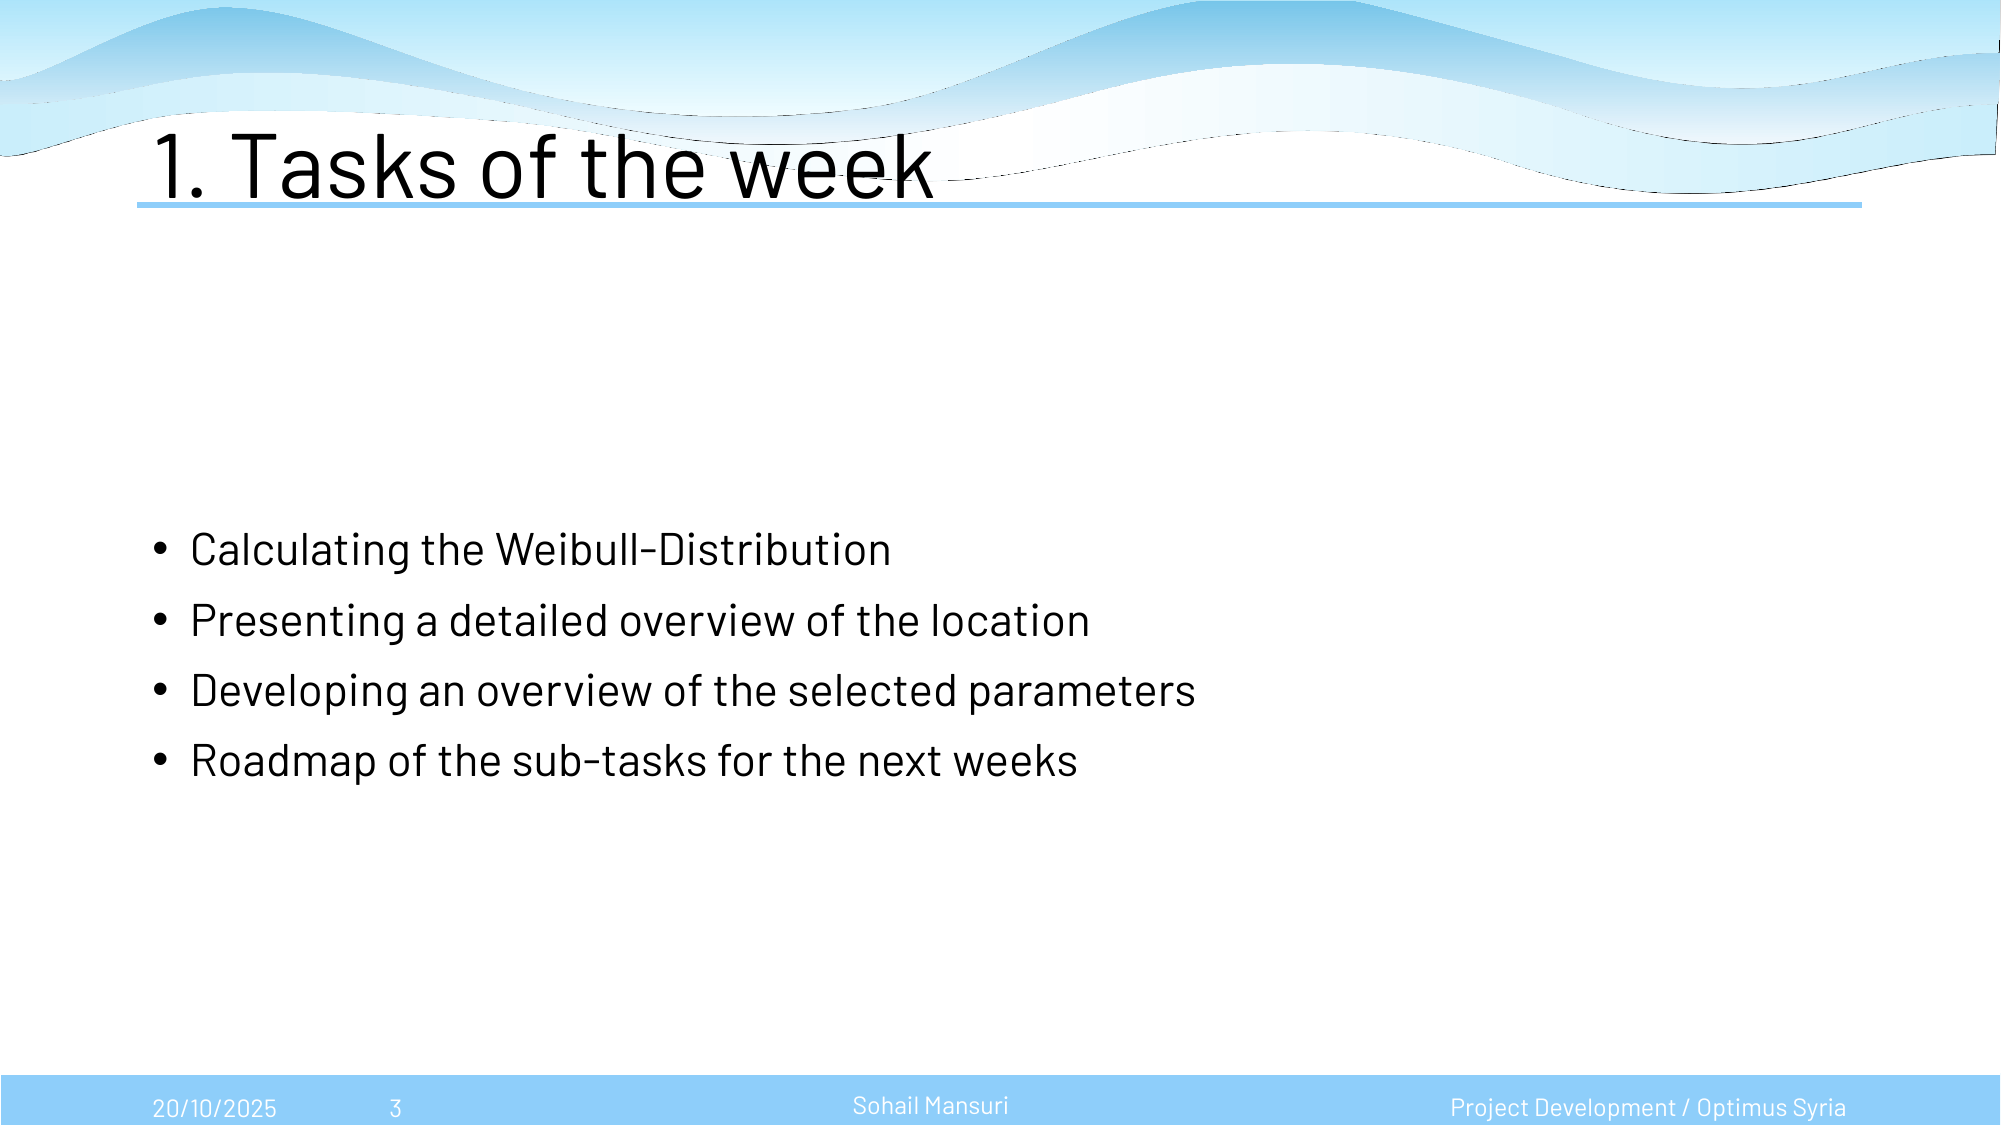

# 1. Tasks of the week
Calculating the Weibull-Distribution
Presenting a detailed overview of the location
Developing an overview of the selected parameters
Roadmap of the sub-tasks for the next weeks

Sohail Mansuri
Project Development / Optimus Syria
20/10/2025
3